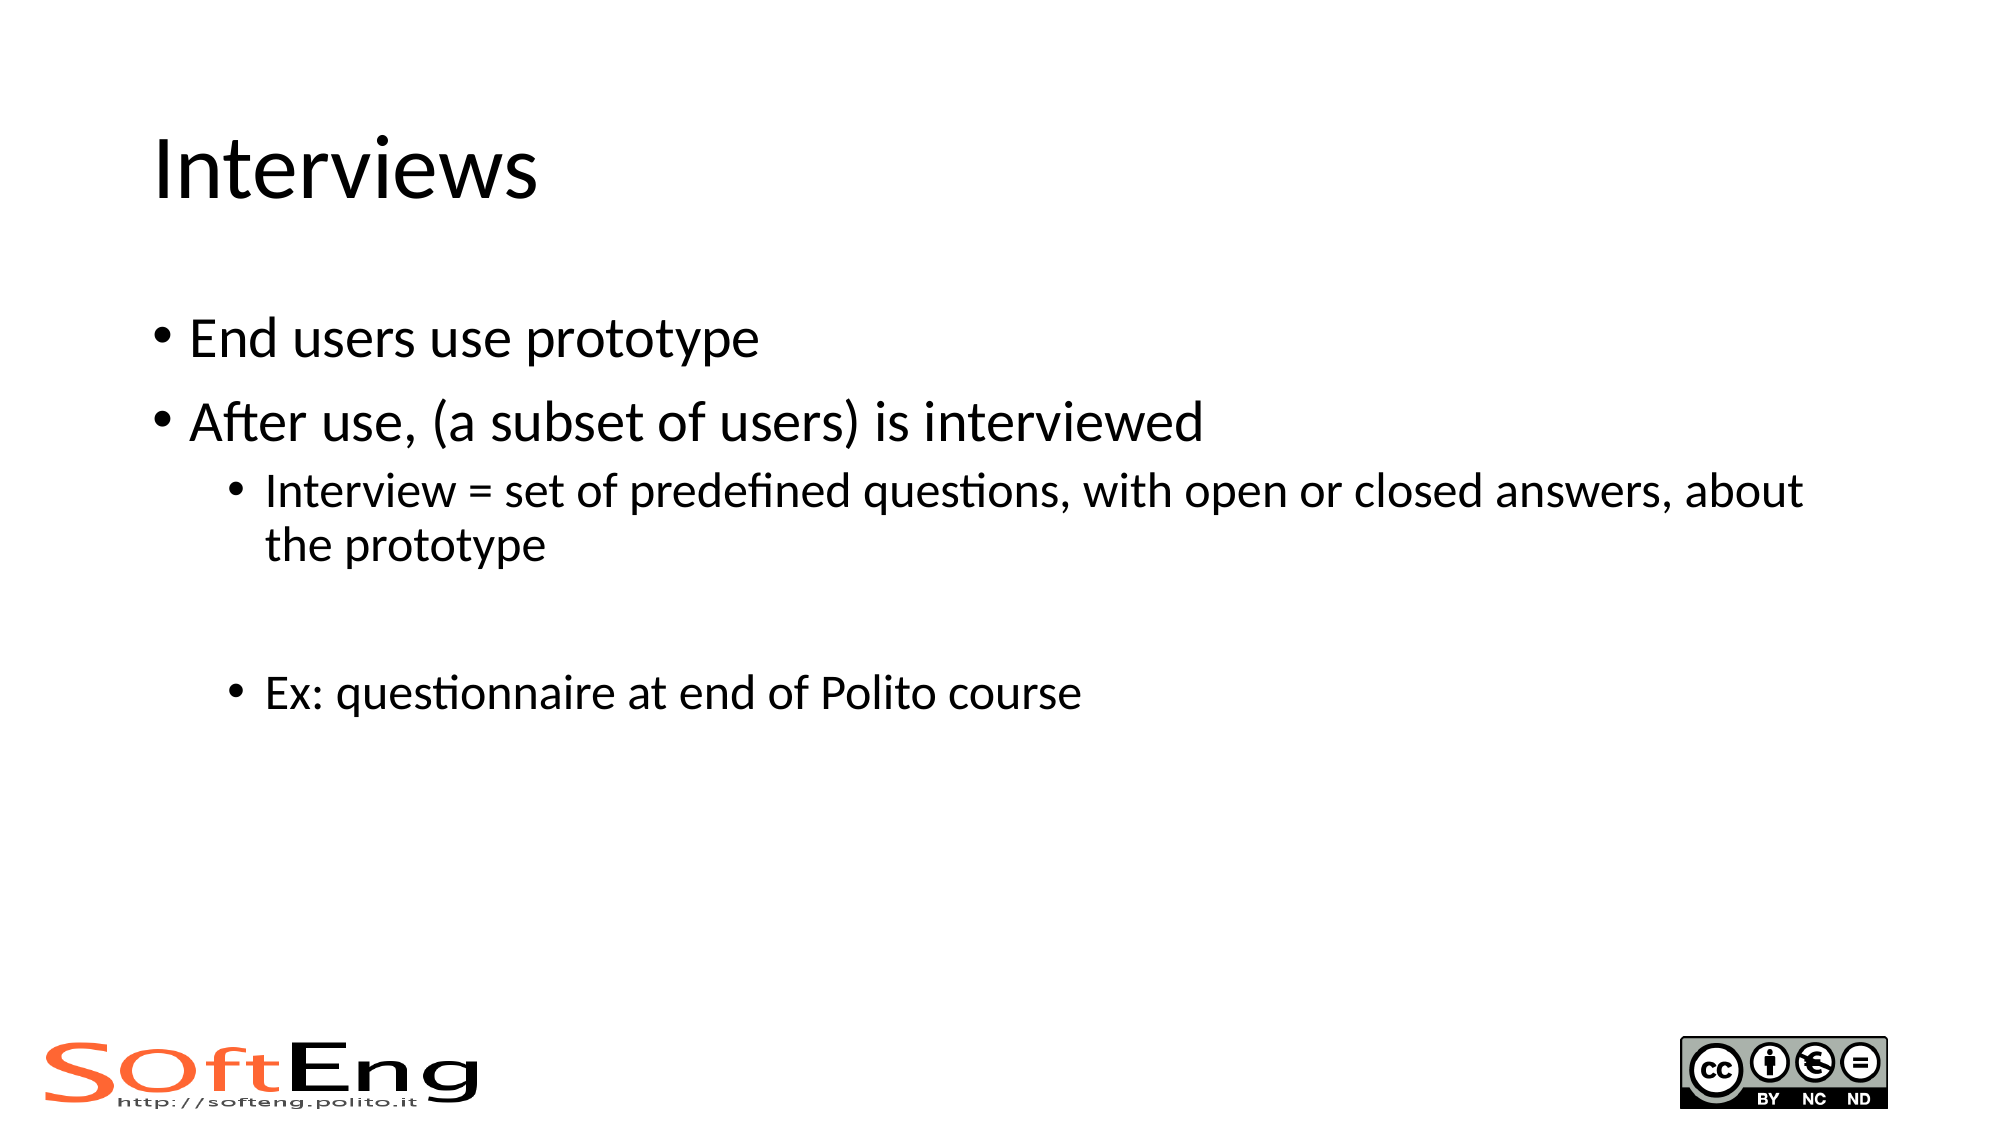

# Interviews
End users use prototype
After use, (a subset of users) is interviewed
Interview = set of predefined questions, with open or closed answers, about the prototype

Ex: questionnaire at end of Polito course